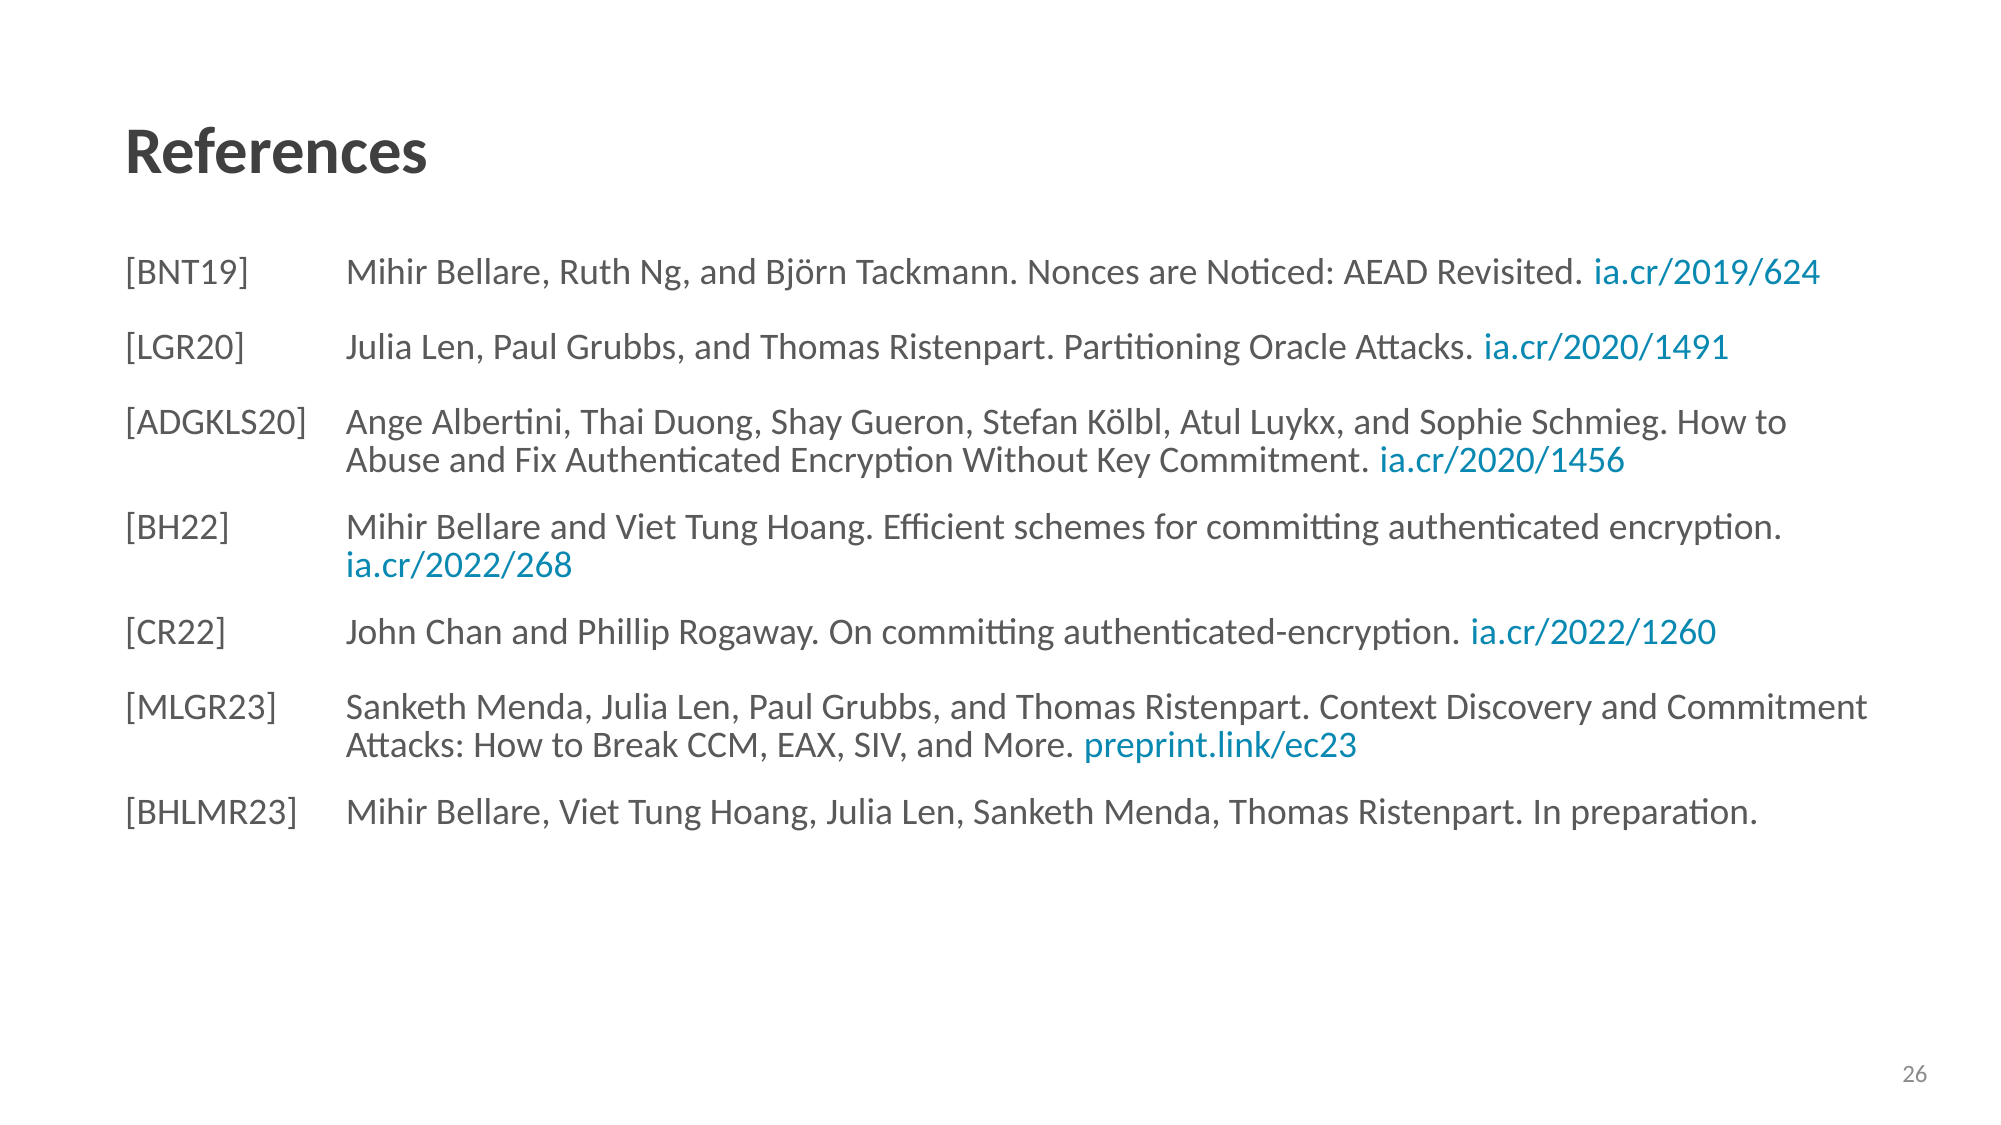

# References
| [BNT19] | Mihir Bellare, Ruth Ng, and Björn Tackmann. Nonces are Noticed: AEAD Revisited. ia.cr/2019/624 |
| --- | --- |
| [LGR20] | Julia Len, Paul Grubbs, and Thomas Ristenpart. Partitioning Oracle Attacks. ia.cr/2020/1491 |
| [ADGKLS20] | Ange Albertini, Thai Duong, Shay Gueron, Stefan Kölbl, Atul Luykx, and Sophie Schmieg. How to Abuse and Fix Authenticated Encryption Without Key Commitment. ia.cr/2020/1456 |
| [BH22] | Mihir Bellare and Viet Tung Hoang. Efficient schemes for committing authenticated encryption. ia.cr/2022/268 |
| [CR22] | John Chan and Phillip Rogaway. On committing authenticated-encryption. ia.cr/2022/1260 |
| [MLGR23] | Sanketh Menda, Julia Len, Paul Grubbs, and Thomas Ristenpart. Context Discovery and Commitment Attacks: How to Break CCM, EAX, SIV, and More. preprint.link/ec23 |
| [BHLMR23] | Mihir Bellare, Viet Tung Hoang, Julia Len, Sanketh Menda, Thomas Ristenpart. In preparation. |
26